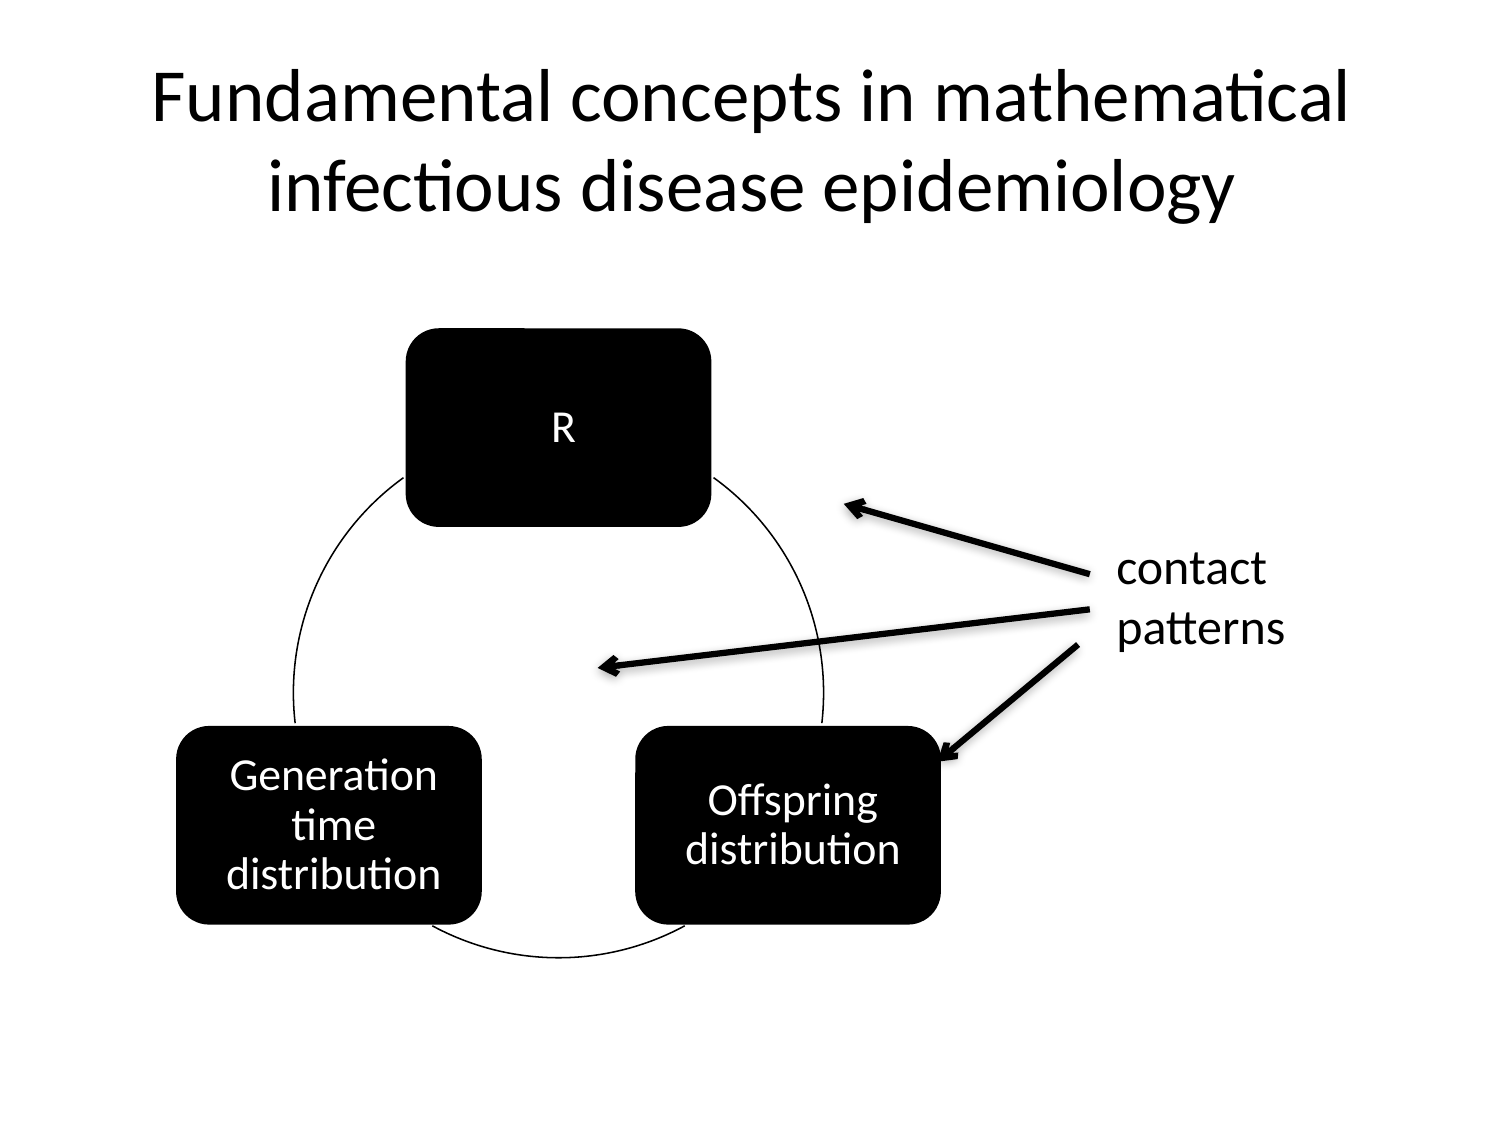

# Fundamental concepts in mathematical infectious disease epidemiology
R
Offspring distribution
Generation time distribution
contact patterns